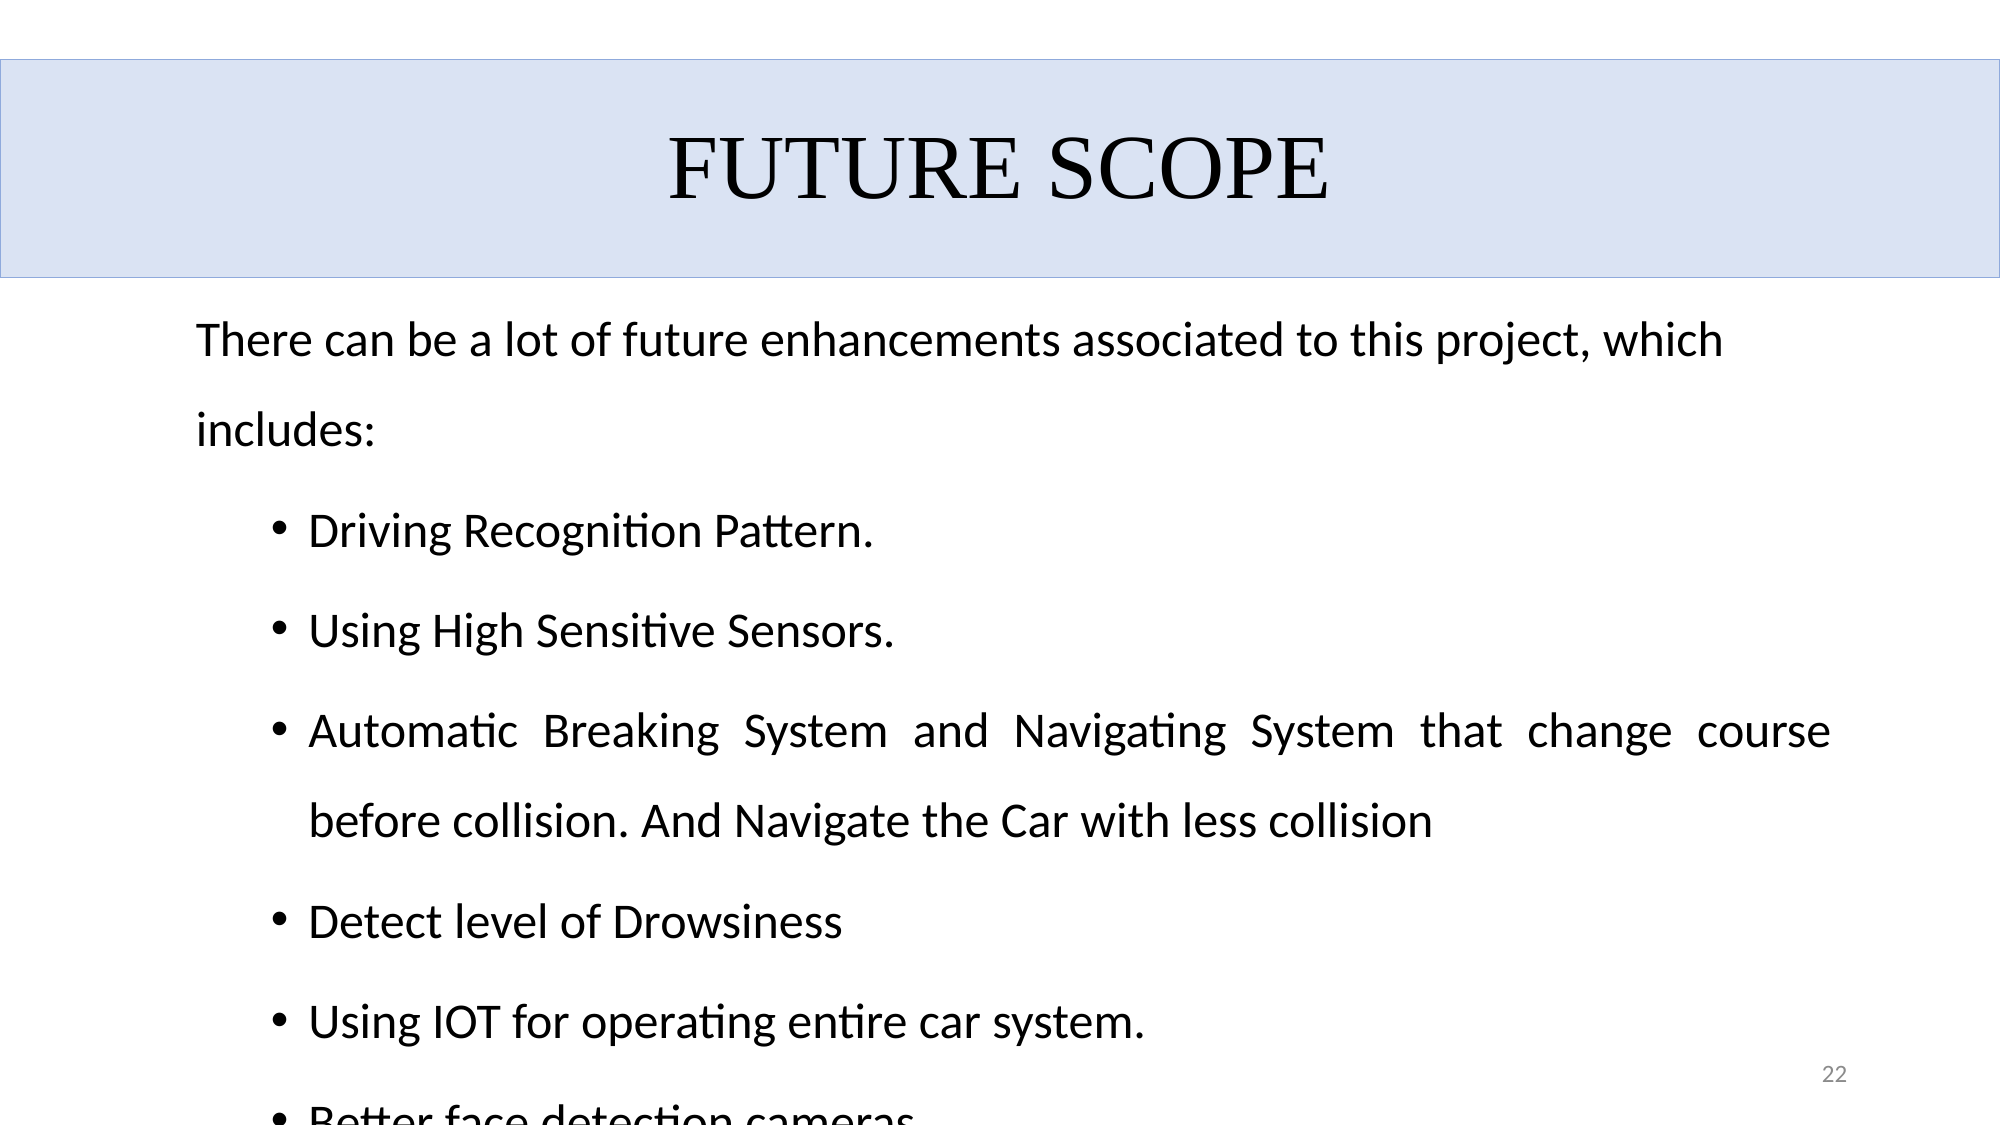

# FUTURE SCOPE
There can be a lot of future enhancements associated to this project, which includes:
Driving Recognition Pattern.
Using High Sensitive Sensors.
Automatic Breaking System and Navigating System that change course before collision. And Navigate the Car with less collision
Detect level of Drowsiness
Using IOT for operating entire car system.
Better face detection cameras.

22